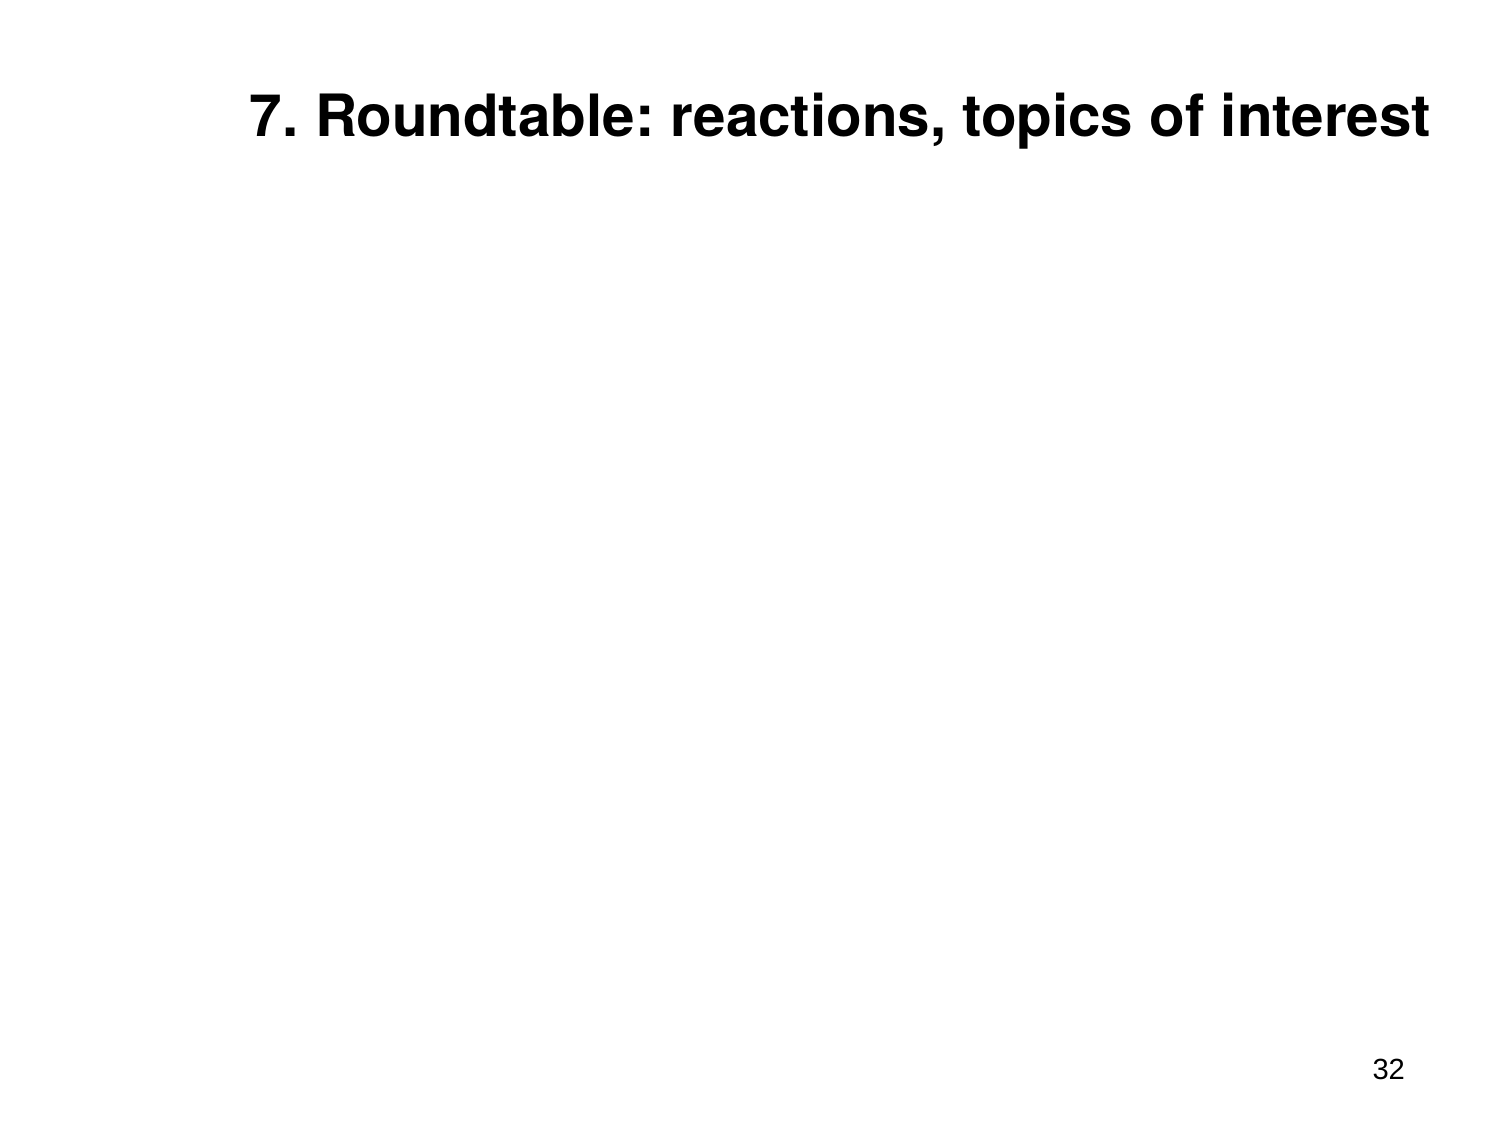

7. Roundtable: reactions, topics of interest

32